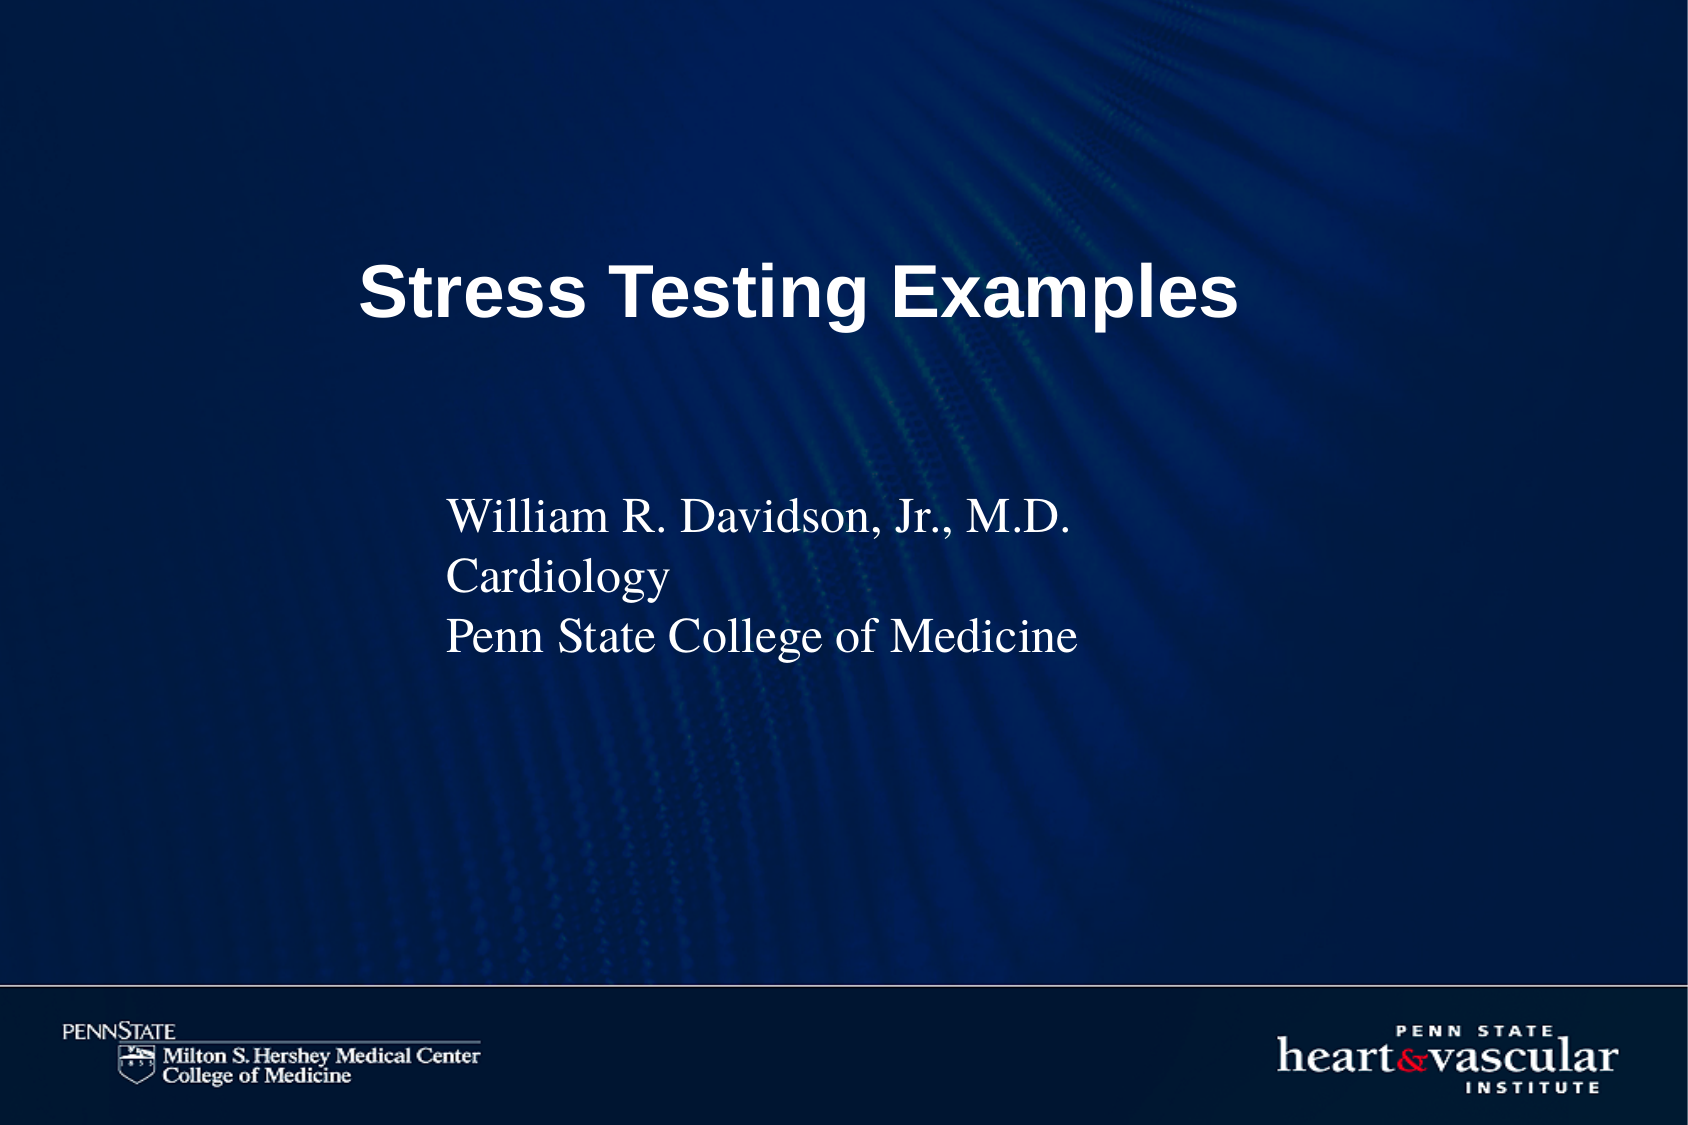

# Stress Testing Examples
William R. Davidson, Jr., M.D.
Cardiology
Penn State College of Medicine